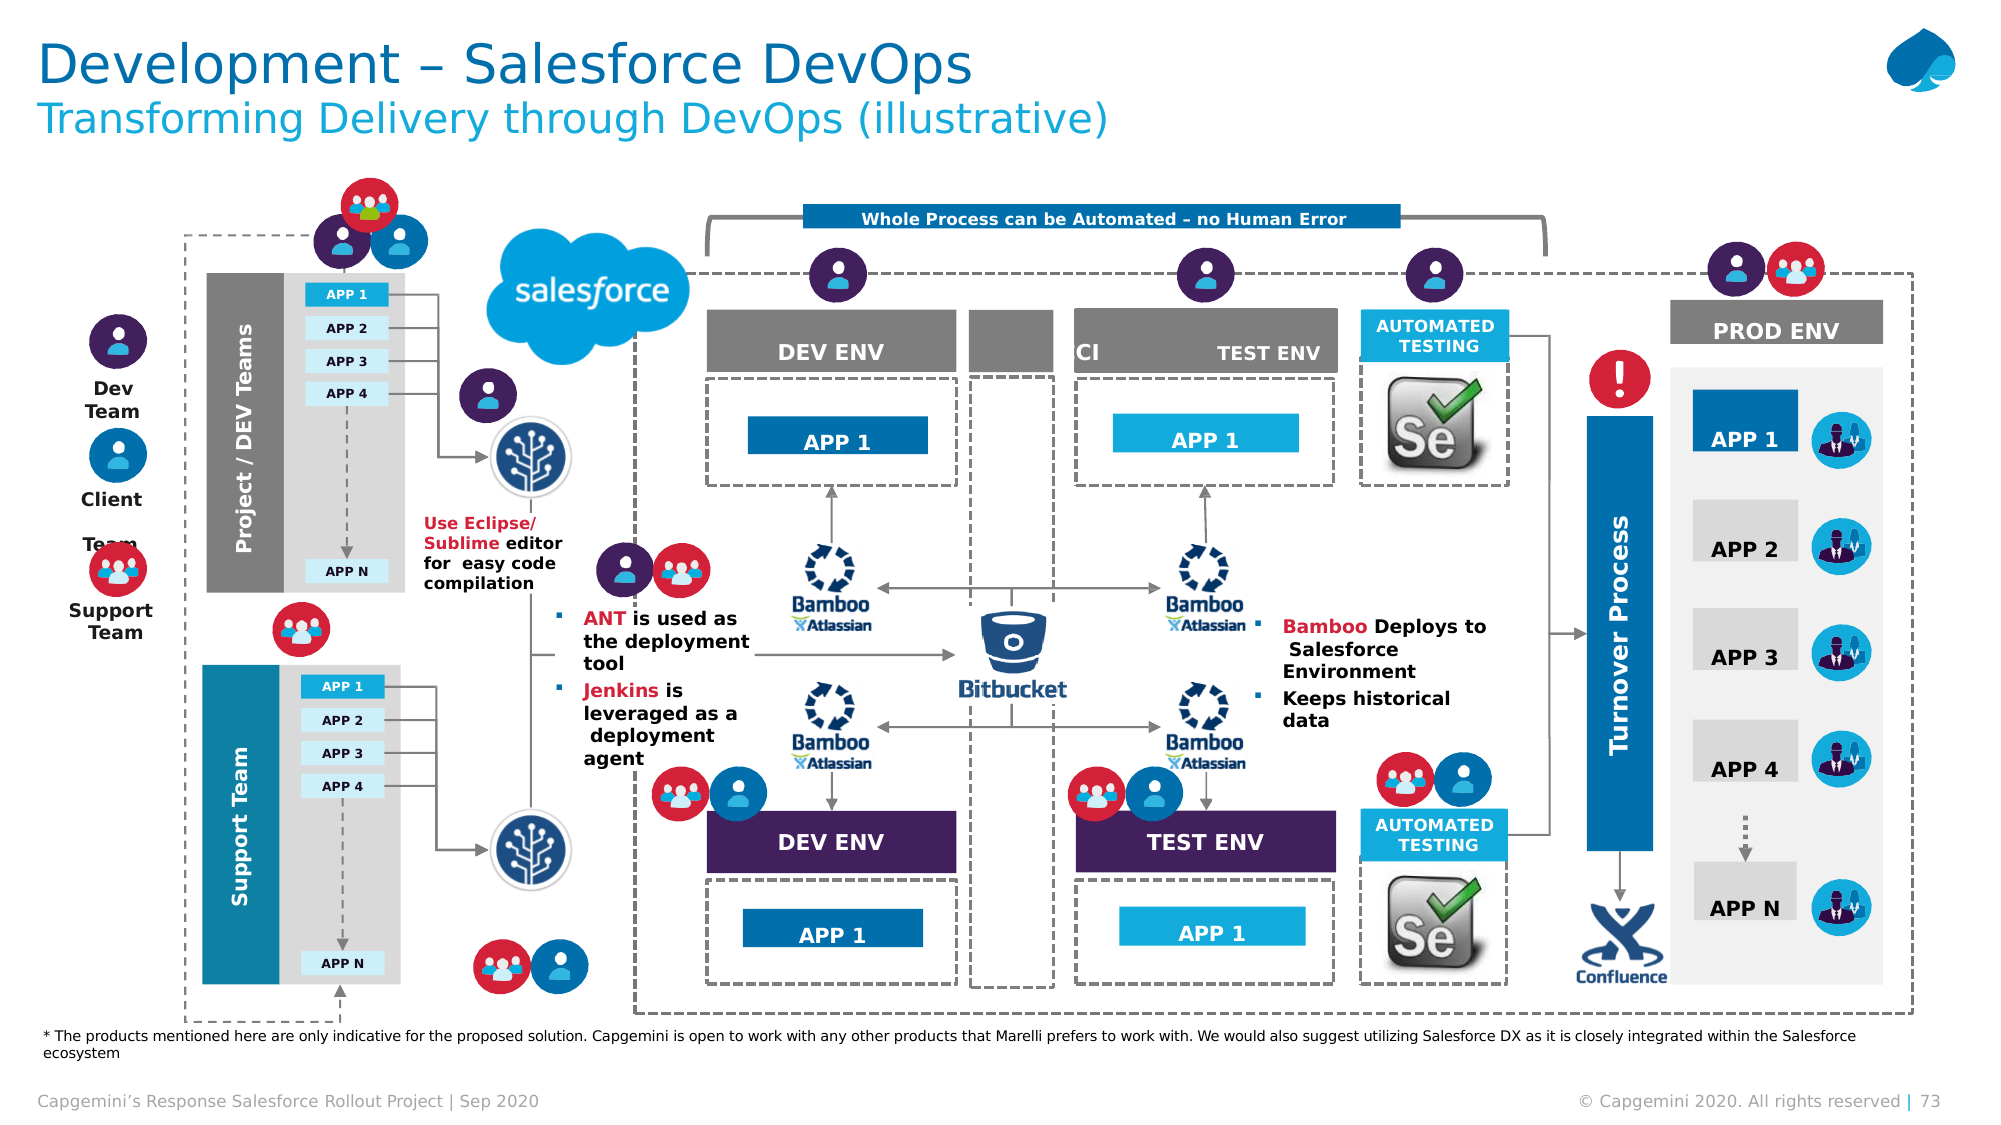

# Development – Salesforce DevOps
Transforming Delivery through DevOps (illustrative)

Whole Process can be Automated – no Human Error

APP 1

PROD ENV
Project / DEV Teams

AUTOMATED  TESTING

APP 2
DEV ENV	CCI	TEST ENV

APP 3

Dev
Team

APP 4

APP 1

APP 1

APP 1

Client  Team

APP 2
Turnover Process
Use Eclipse/  Sublime editor for  easy code  compilation

APP N

Support  Team

ANT is used as  the deployment

APP 3
Bamboo Deploys to  Salesforce  Environment
Keeps historical data

tool

Jenkins is  leveraged as a  deployment  agent
APP 1

APP 2

APP 4

Support Team

APP 3

APP 4

AUTOMATED  TESTING

TEST ENV
DEV ENV

APP N

APP 1
APP 1

APP N

* The products mentioned here are only indicative for the proposed solution. Capgemini is open to work with any other products that Marelli prefers to work with. We would also suggest utilizing Salesforce DX as it is closely integrated within the Salesforce  ecosystem
Capgemini’s Response Salesforce Rollout Project | Sep 2020
© Capgemini 2020. All rights reserved | 73